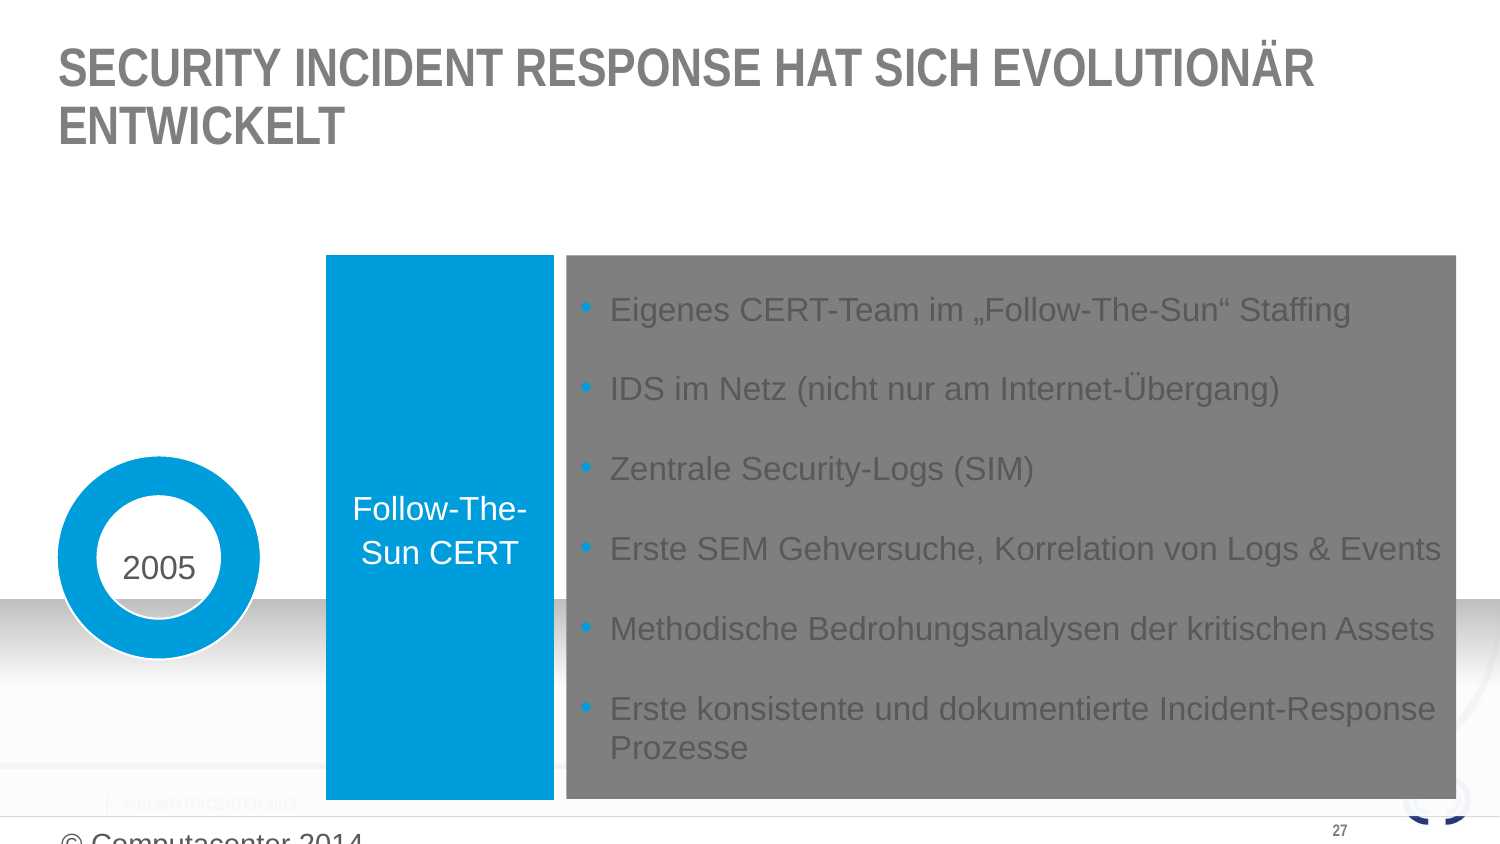

# Security Incident Response hat sich evolutionär entwickelt
Eigenes CERT-Team im „Follow-The-Sun“ Staffing

IDS im Netz (nicht nur am Internet-Übergang)

Zentrale Security-Logs (SIM)

Erste SEM Gehversuche, Korrelation von Logs & Events

Methodische Bedrohungsanalysen der kritischen Assets

Erste konsistente und dokumentierte Incident-Response Prozesse
Follow-The-Sun CERT

2005
27
© Computacenter 2014